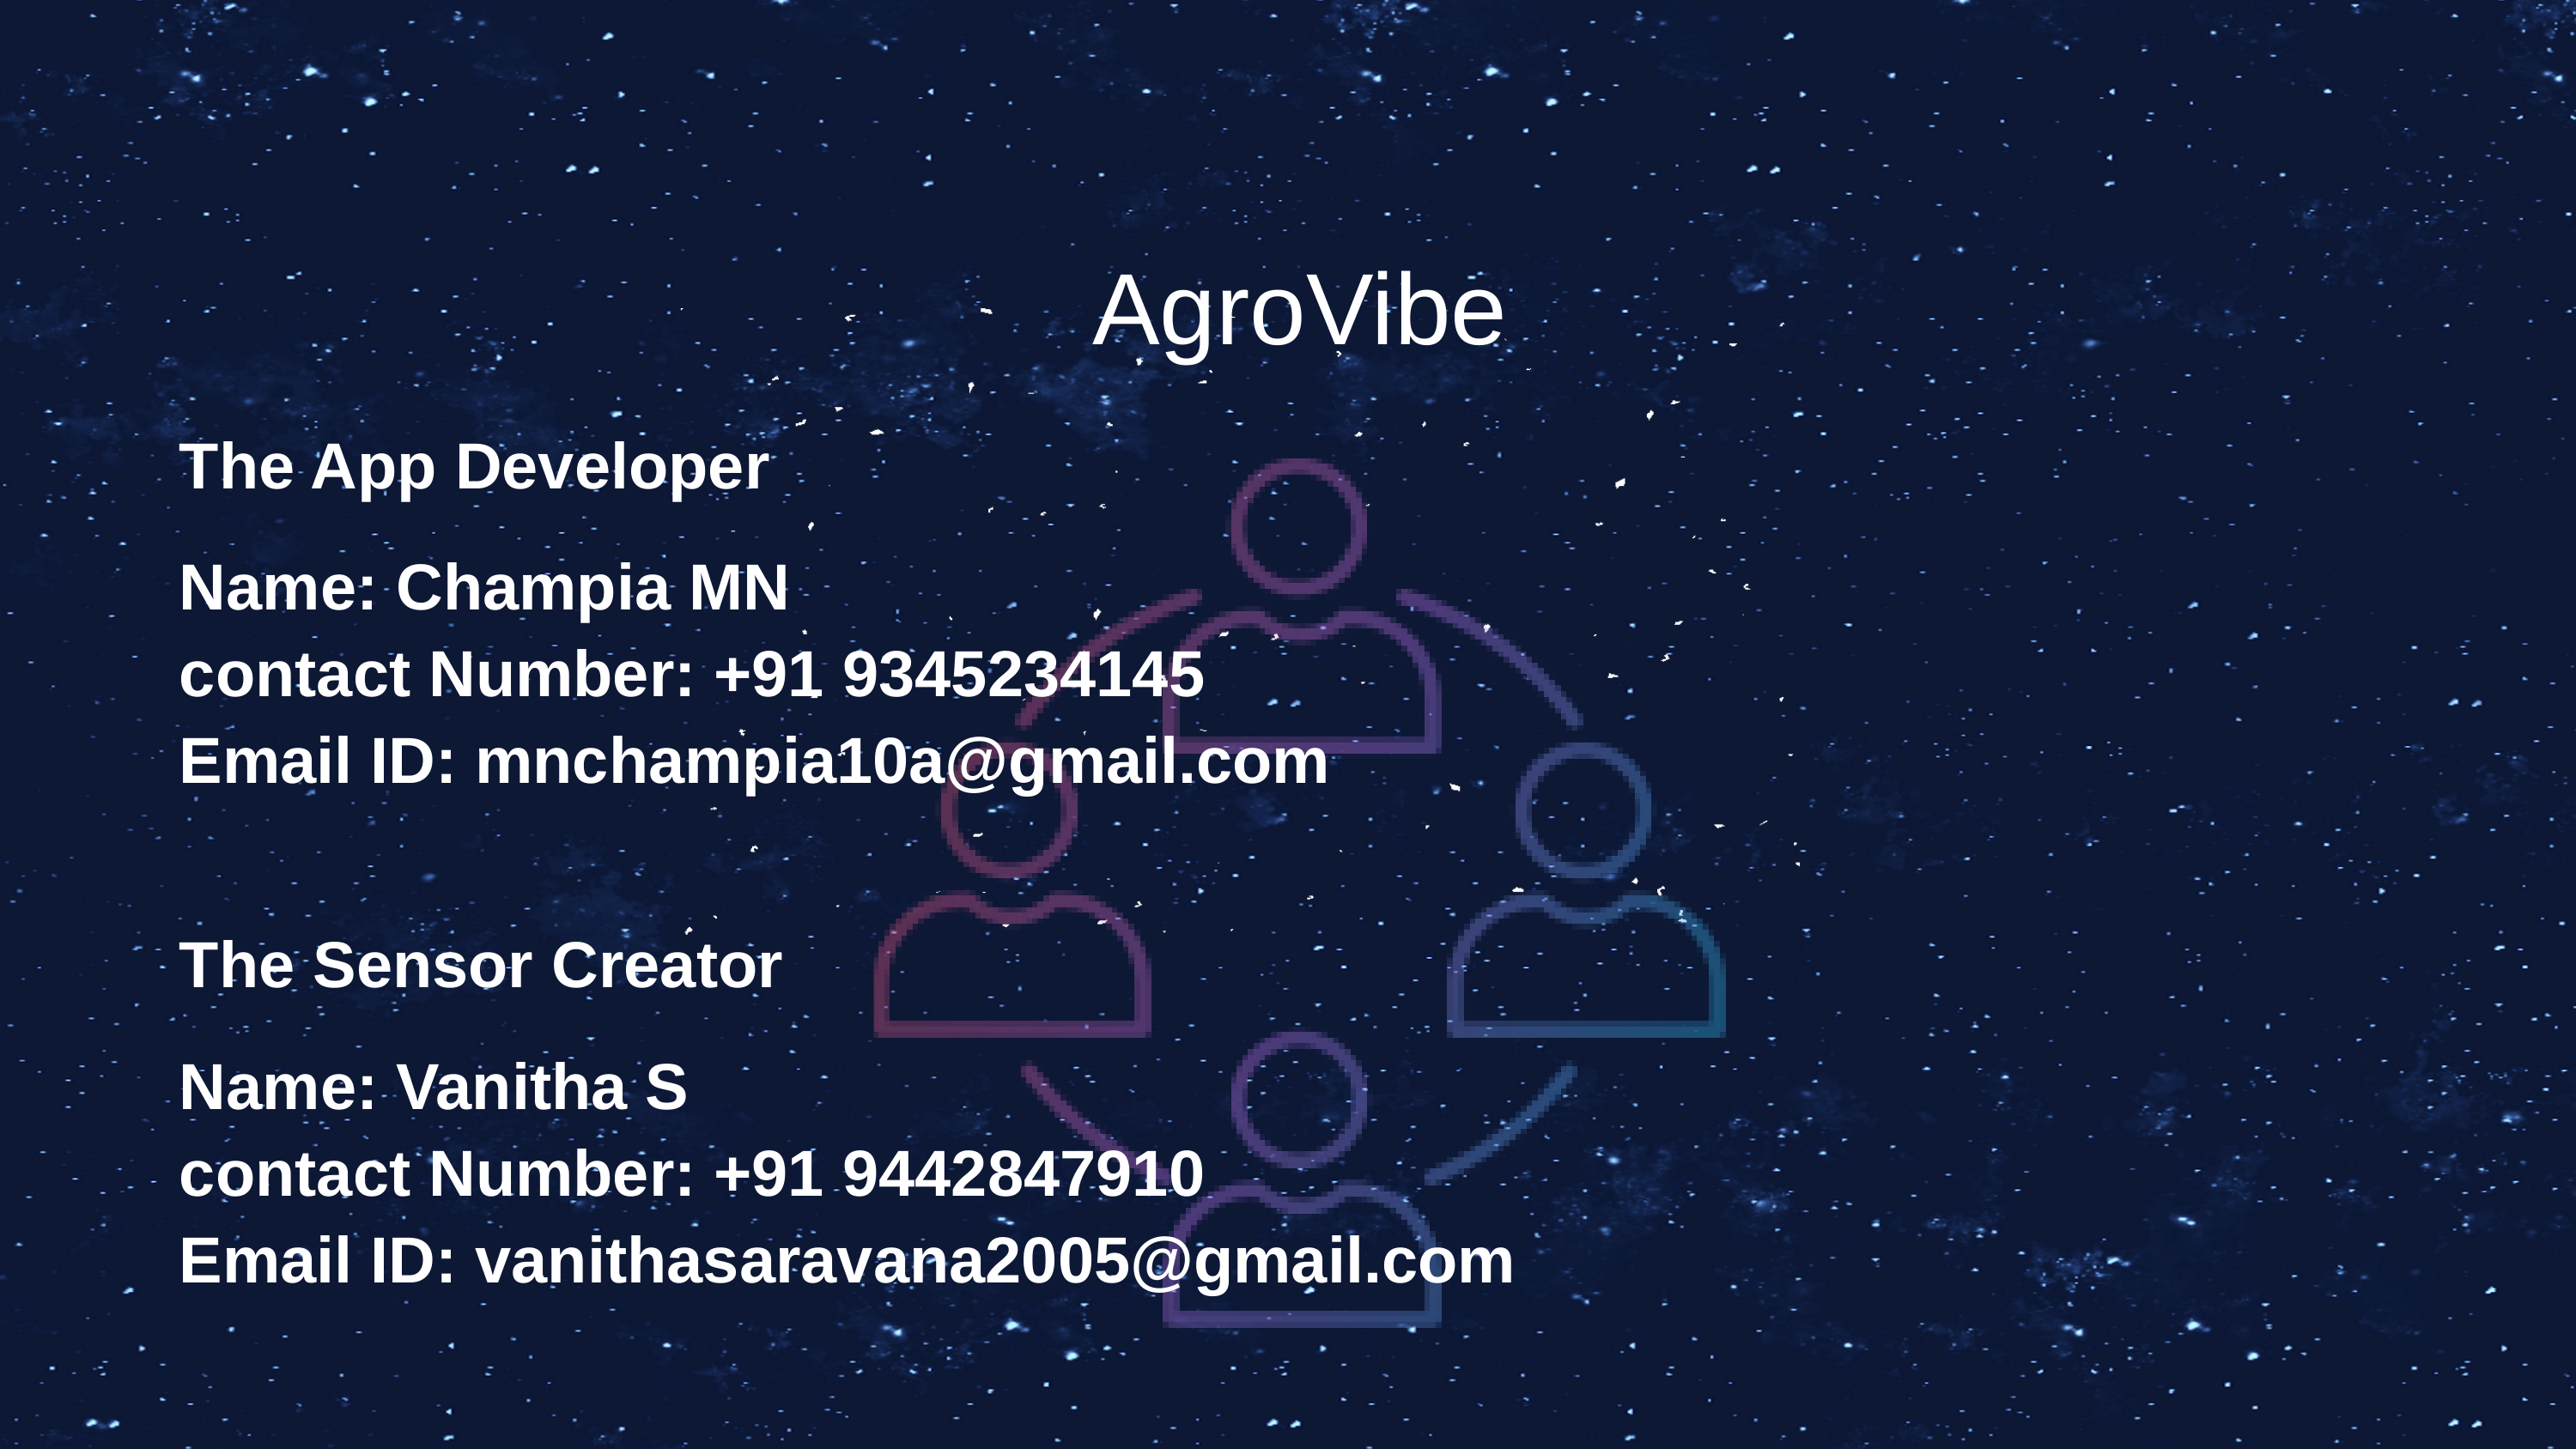

AgroVibe

The App Developer

Name: Champia MN
contact Number: +91 9345234145
Email ID: mnchampia10a@gmail.com

The Sensor Creator
Name: Vanitha S
contact Number: +91 9442847910
Email ID: vanithasaravana2005@gmail.com